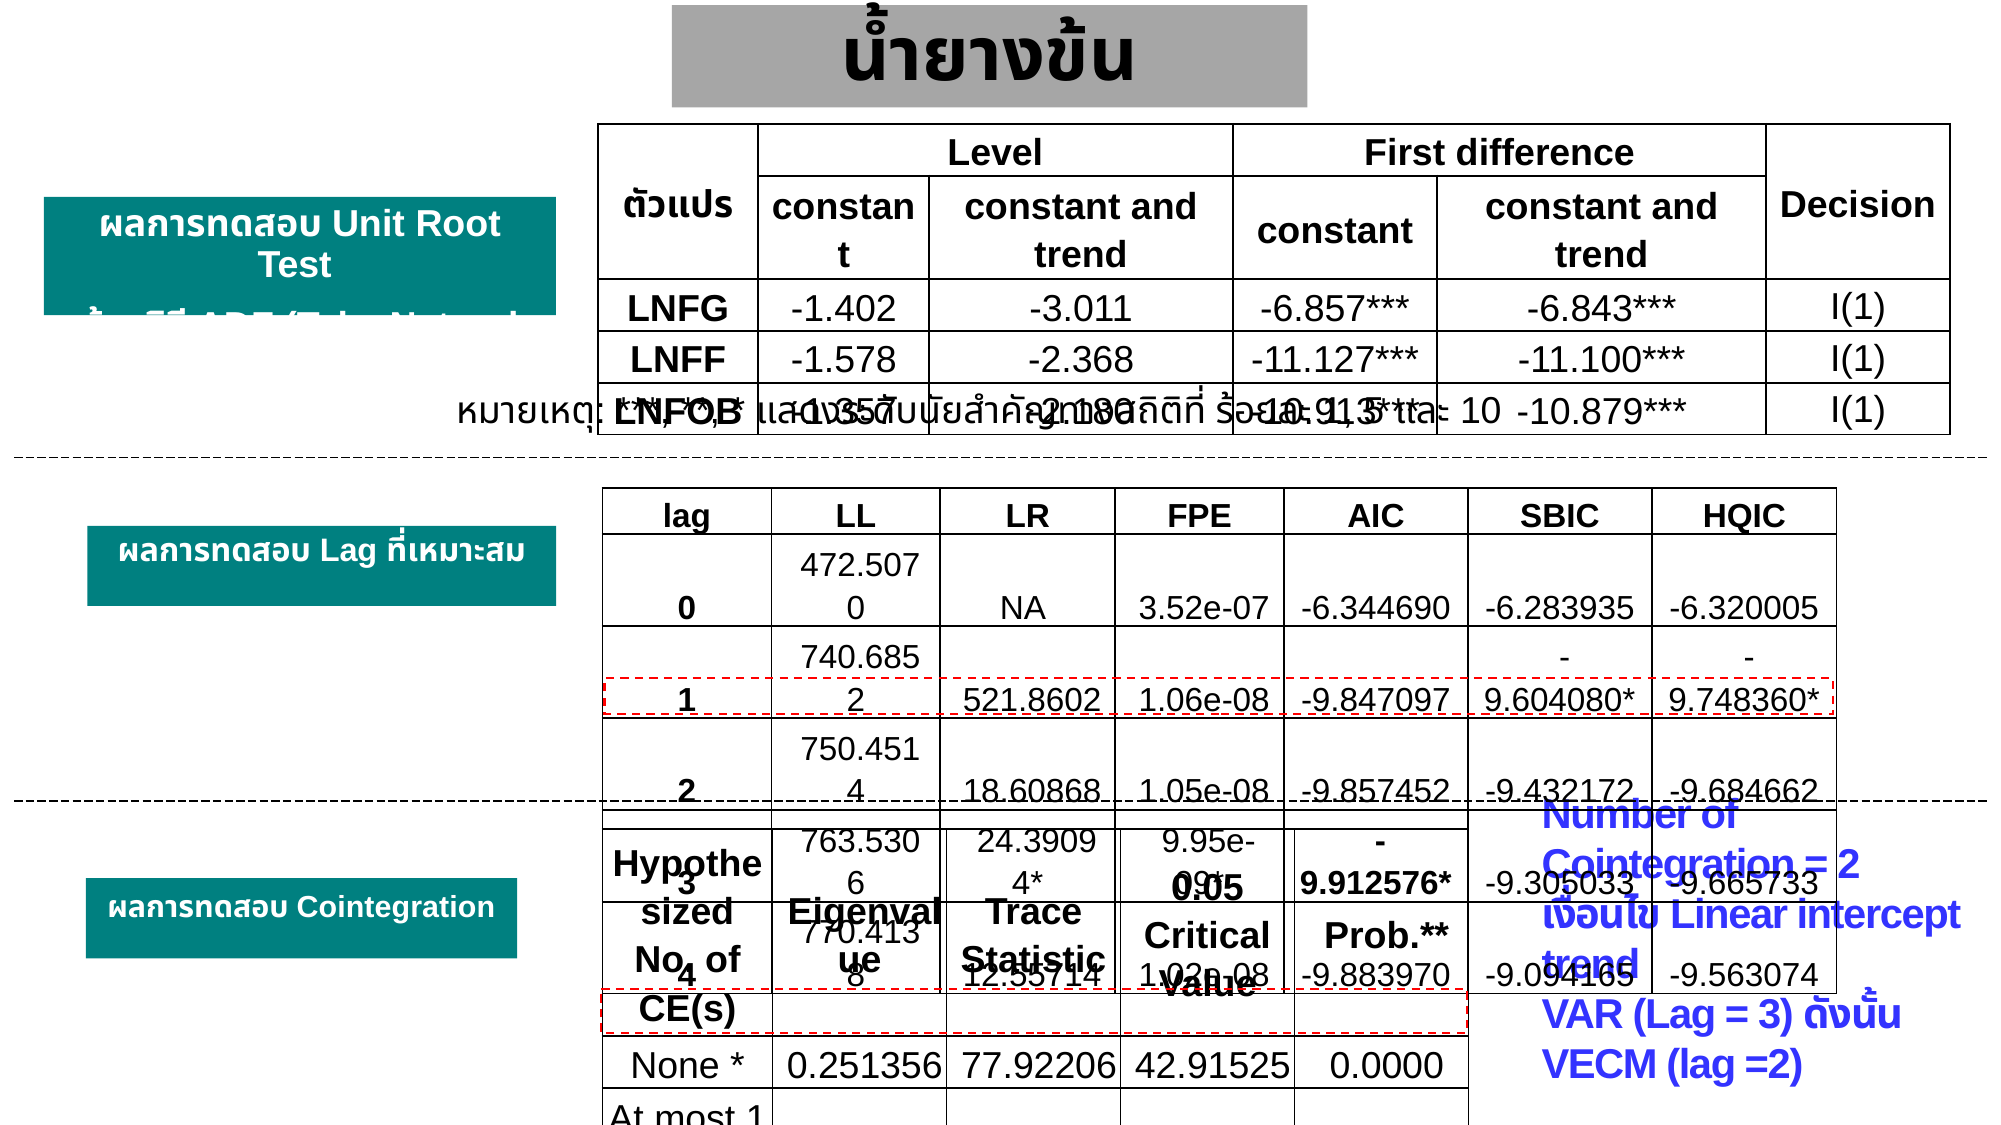

น้ำยางข้น
| ตัวแปร | Level |  | First difference |  | Decision |
| --- | --- | --- | --- | --- | --- |
|  | constant | constant and trend | constant | constant and trend |  |
| LNFG | -1.402 | -3.011 | -6.857\*\*\* | -6.843\*\*\* | I(1) |
| LNFF | -1.578 | -2.368 | -11.127\*\*\* | -11.100\*\*\* | I(1) |
| LNFOB | -1.357 | -2.180 | -10.913\*\*\* | -10.879\*\*\* | I(1) |
ผลการทดสอบ Unit Root Test
ด้วยวิธี ADF (Take Natural Log)
หมายเหตุ: ***, **, * แสดงระดับนัยสำคัญทางสถิติที่ ร้อยละ 1, 5 และ 10
| lag | LL | LR | FPE | AIC | SBIC | HQIC |
| --- | --- | --- | --- | --- | --- | --- |
| 0 | 472.5070 | NA | 3.52e-07 | -6.344690 | -6.283935 | -6.320005 |
| 1 | 740.6852 | 521.8602 | 1.06e-08 | -9.847097 | -9.604080\* | -9.748360\* |
| 2 | 750.4514 | 18.60868 | 1.05e-08 | -9.857452 | -9.432172 | -9.684662 |
| 3 | 763.5306 | 24.39094\* | 9.95e-09\* | -9.912576\* | -9.305033 | -9.665733 |
| 4 | 770.4138 | 12.55714 | 1.02e-08 | -9.883970 | -9.094165 | -9.563074 |
ผลการทดสอบ Lag ที่เหมาะสม

| Hypothesized No. of CE(s) | Eigenvalue | Trace Statistic | 0.05 Critical Value | Prob.\*\* |
| --- | --- | --- | --- | --- |
| None \* | 0.251356 | 77.92206 | 42.91525 | 0.0000 |
| At most 1 \* | 0.157758 | 33.62990 | 25.87211 | 0.0044 |
| At most 2 | 0.046976 | 7.361588 | 12.51798 | 0.3083 |
Number of Cointegration = 2
เงื่อนไข Linear intercept trend
VAR (Lag = 3) ดังนั้น VECM (lag =2)
ผลการทดสอบ Cointegration